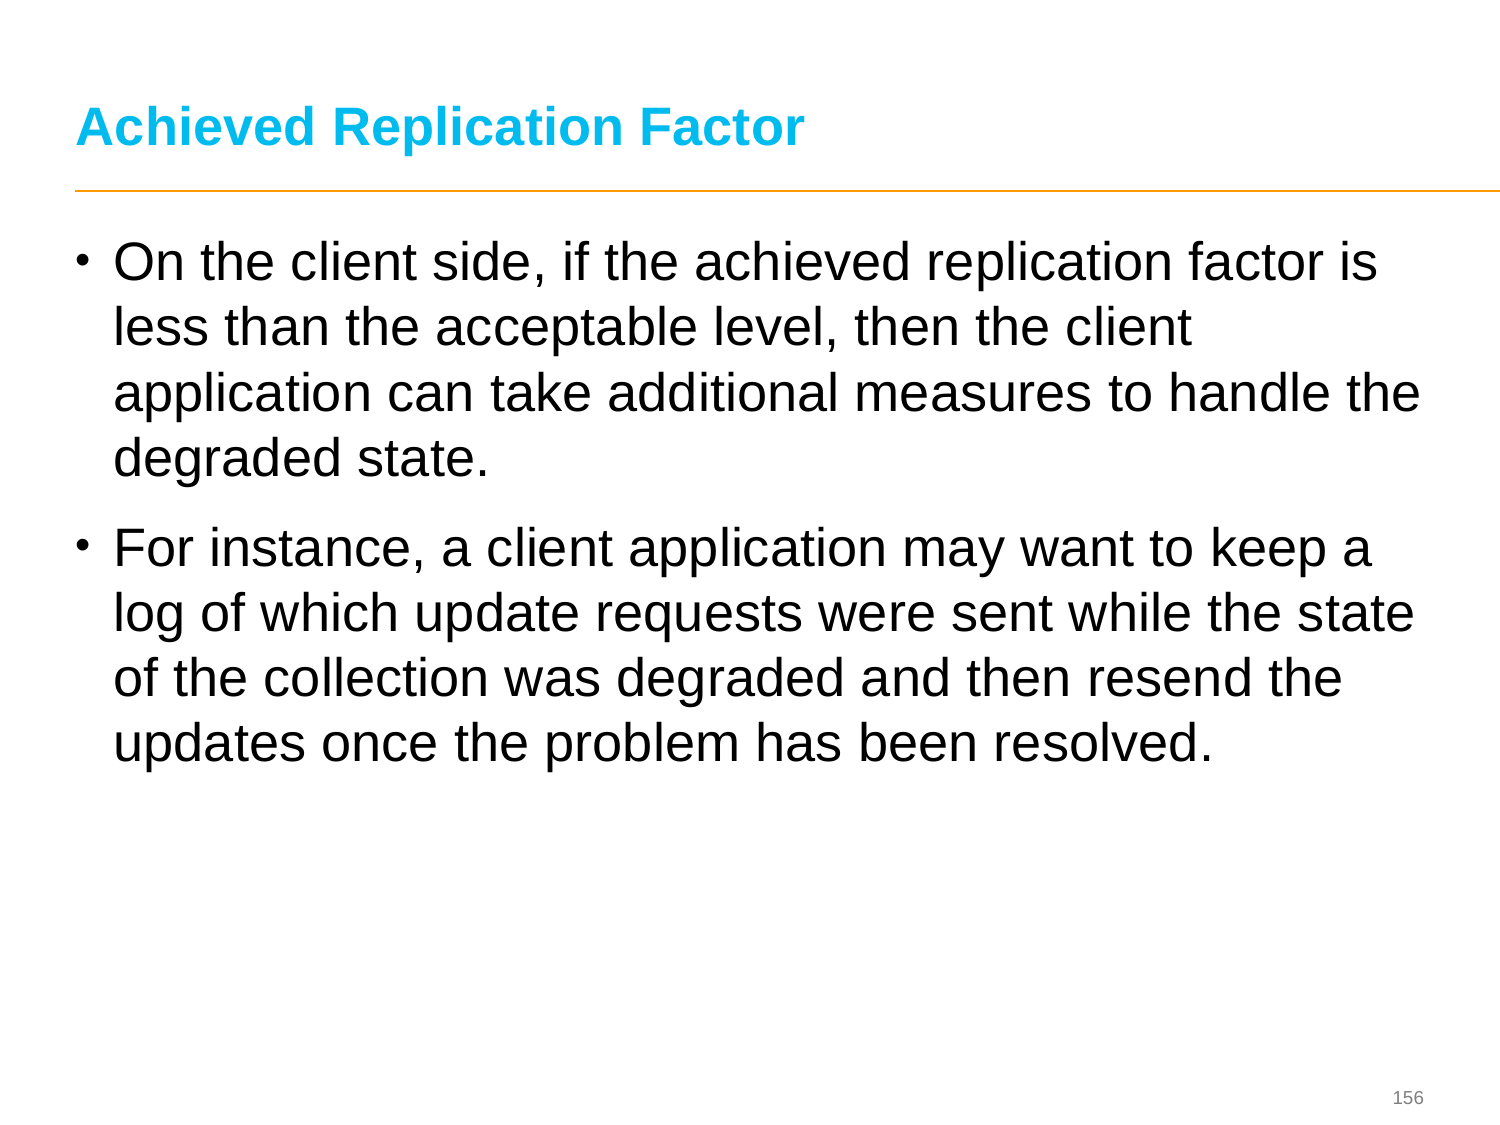

# Achieved Replication Factor
On the client side, if the achieved replication factor is less than the acceptable level, then the client application can take additional measures to handle the degraded state.
For instance, a client application may want to keep a log of which update requests were sent while the state of the collection was degraded and then resend the updates once the problem has been resolved.